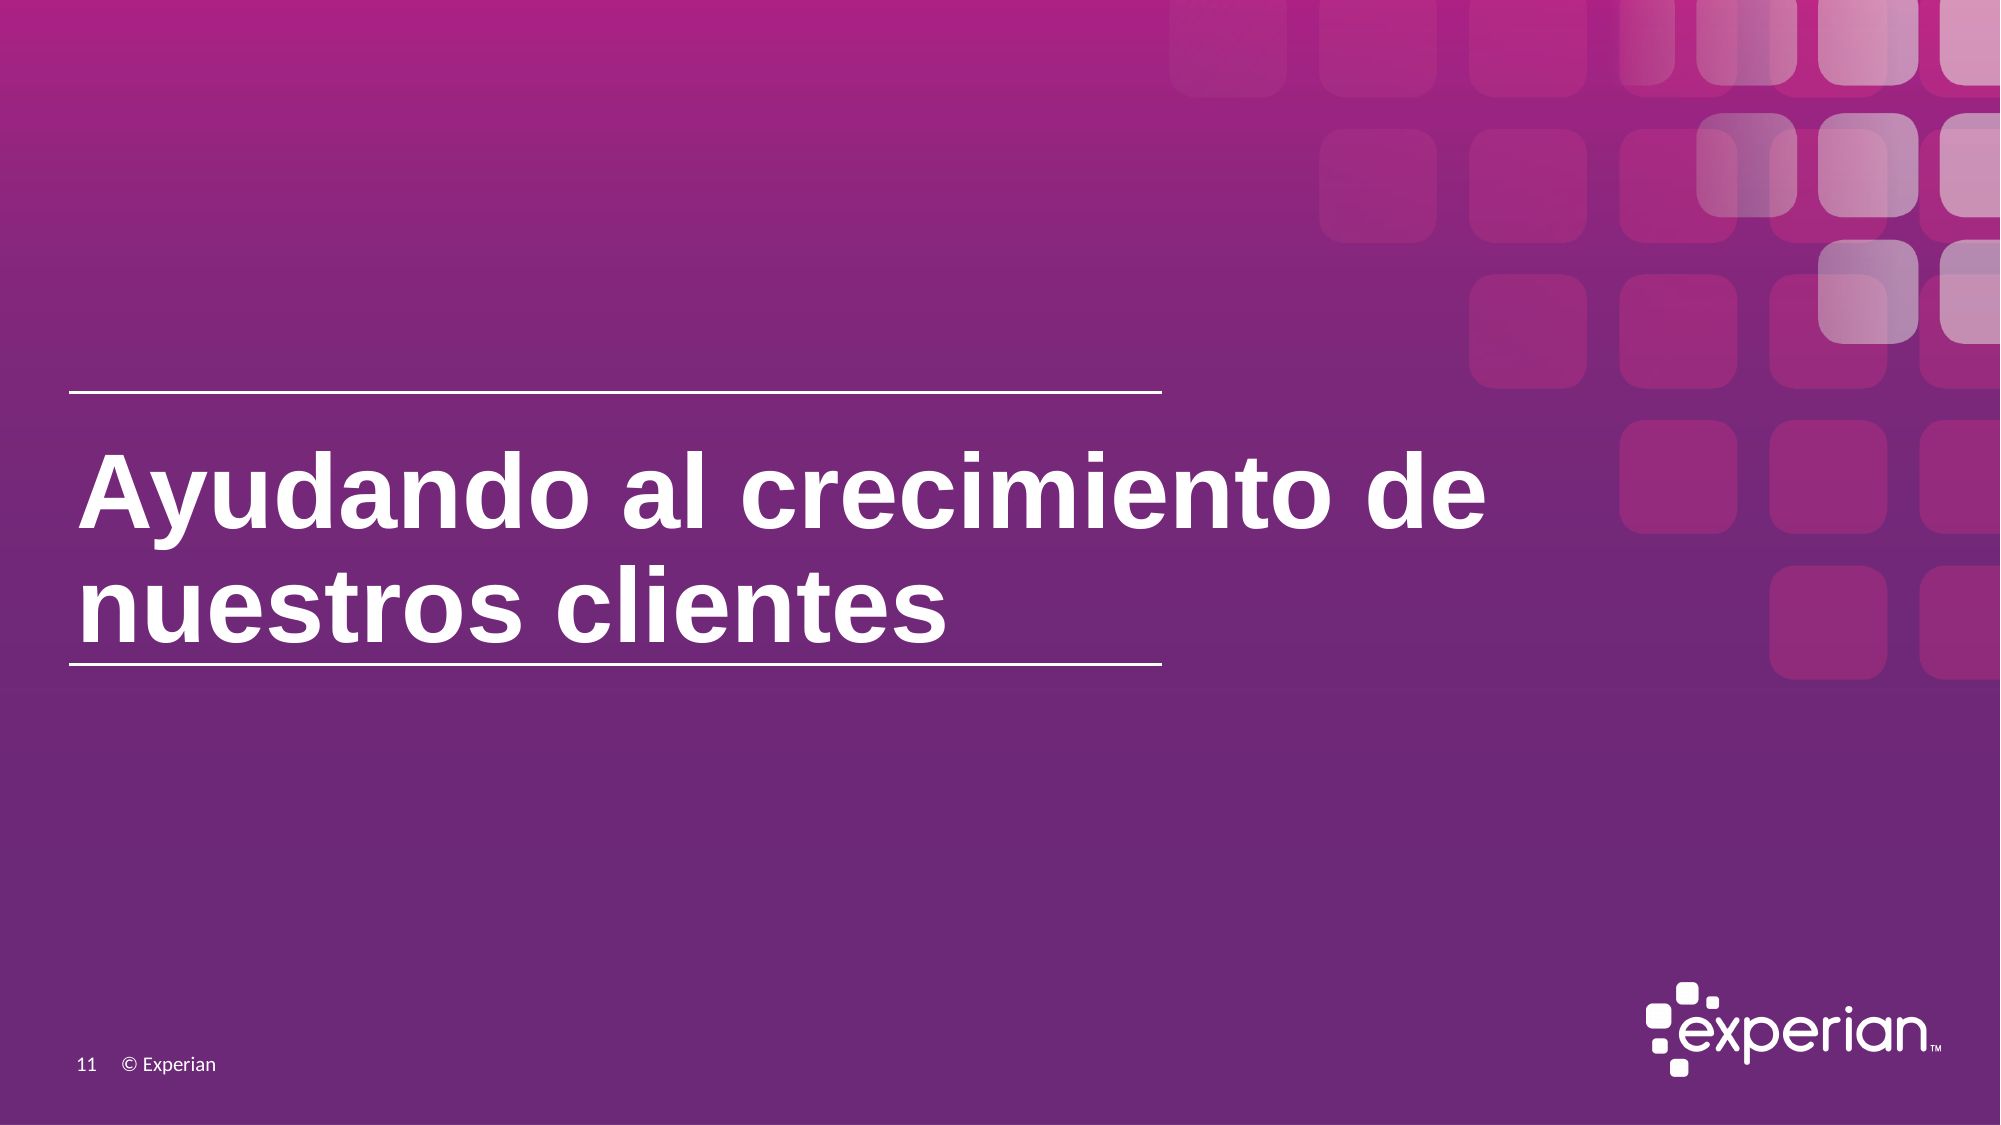

# Ayudando al crecimiento de nuestros clientes